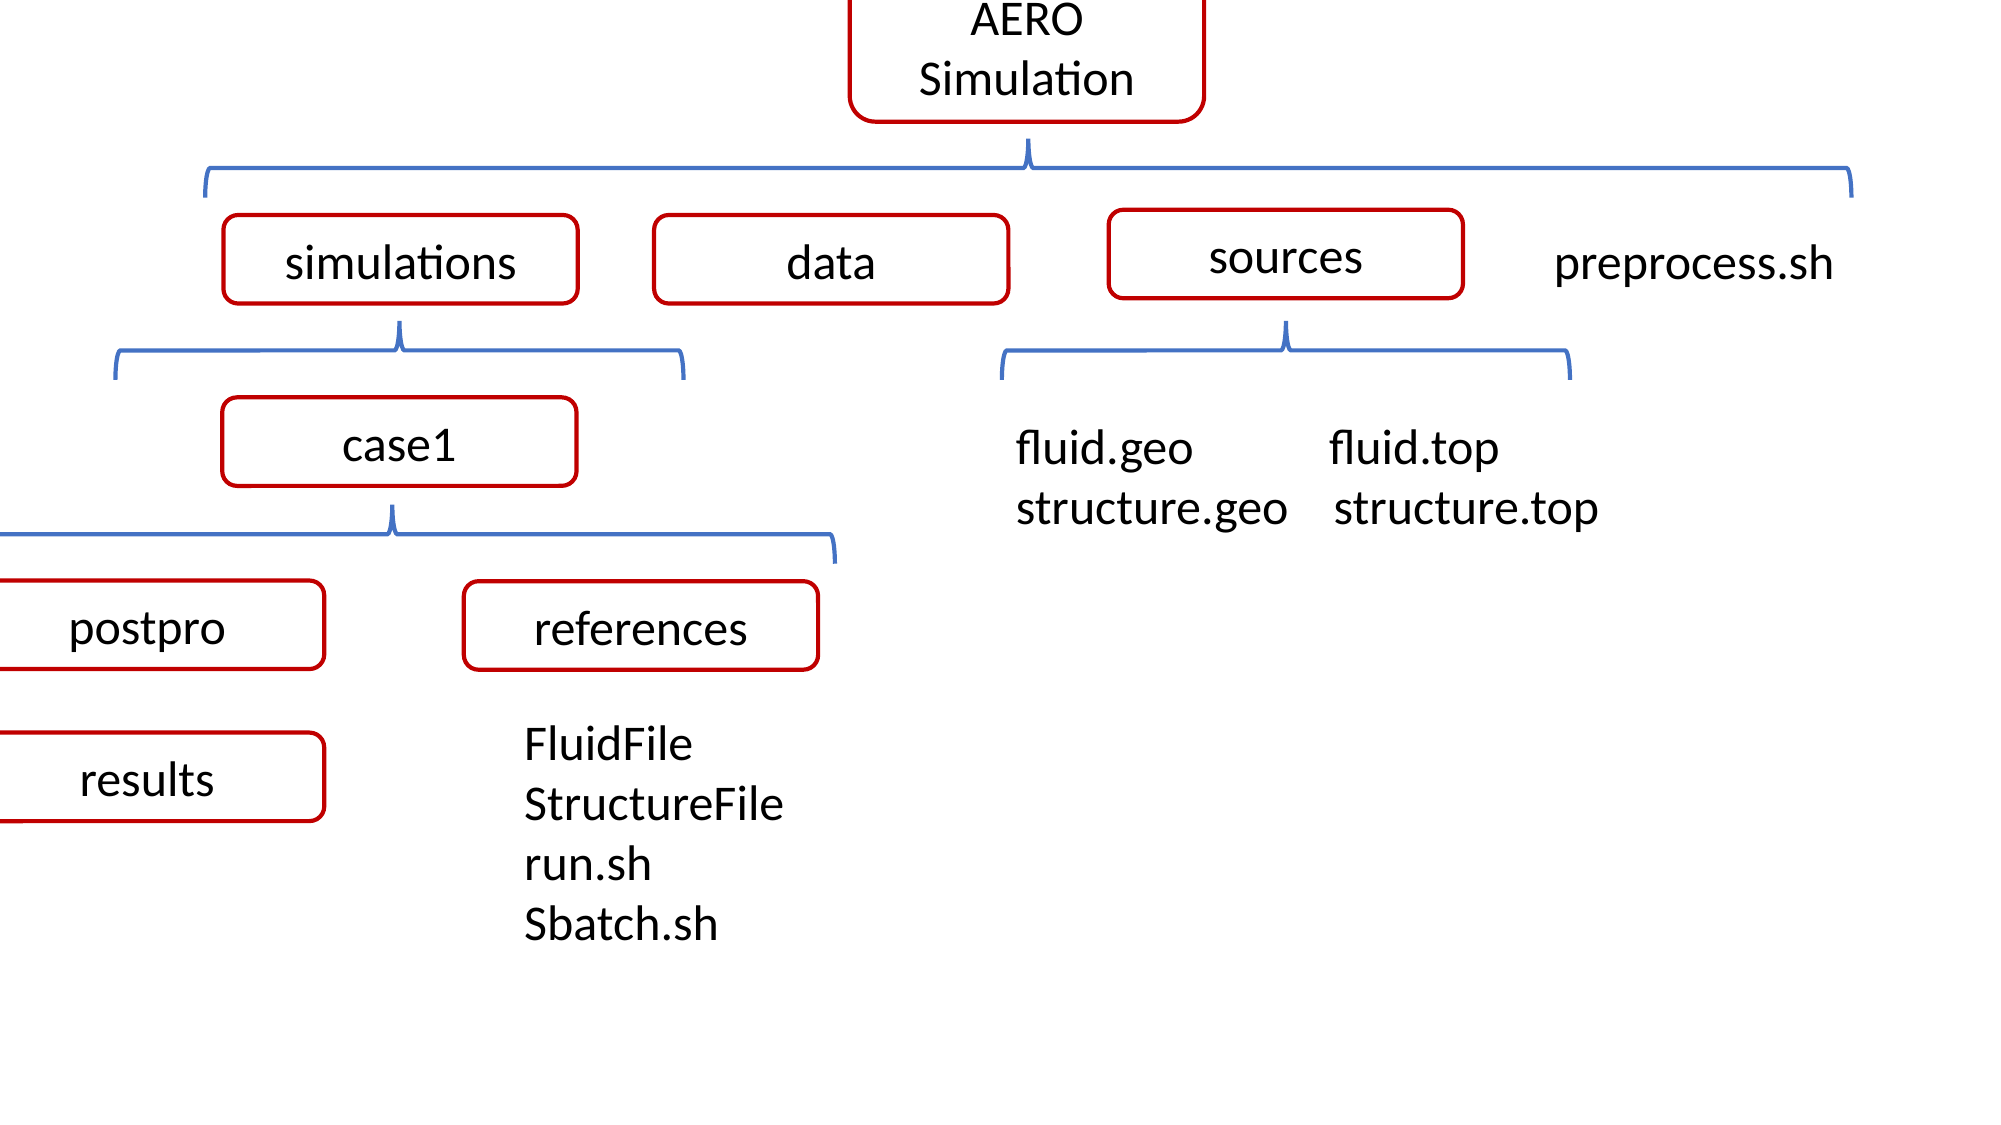

AERO Simulation

sources
data
simulations
preprocess.sh
case1
fluid.geo            fluid.top
structure.geo    structure.top

postpro
references
FluidFile
StructureFile
run.sh
Sbatch.sh
results